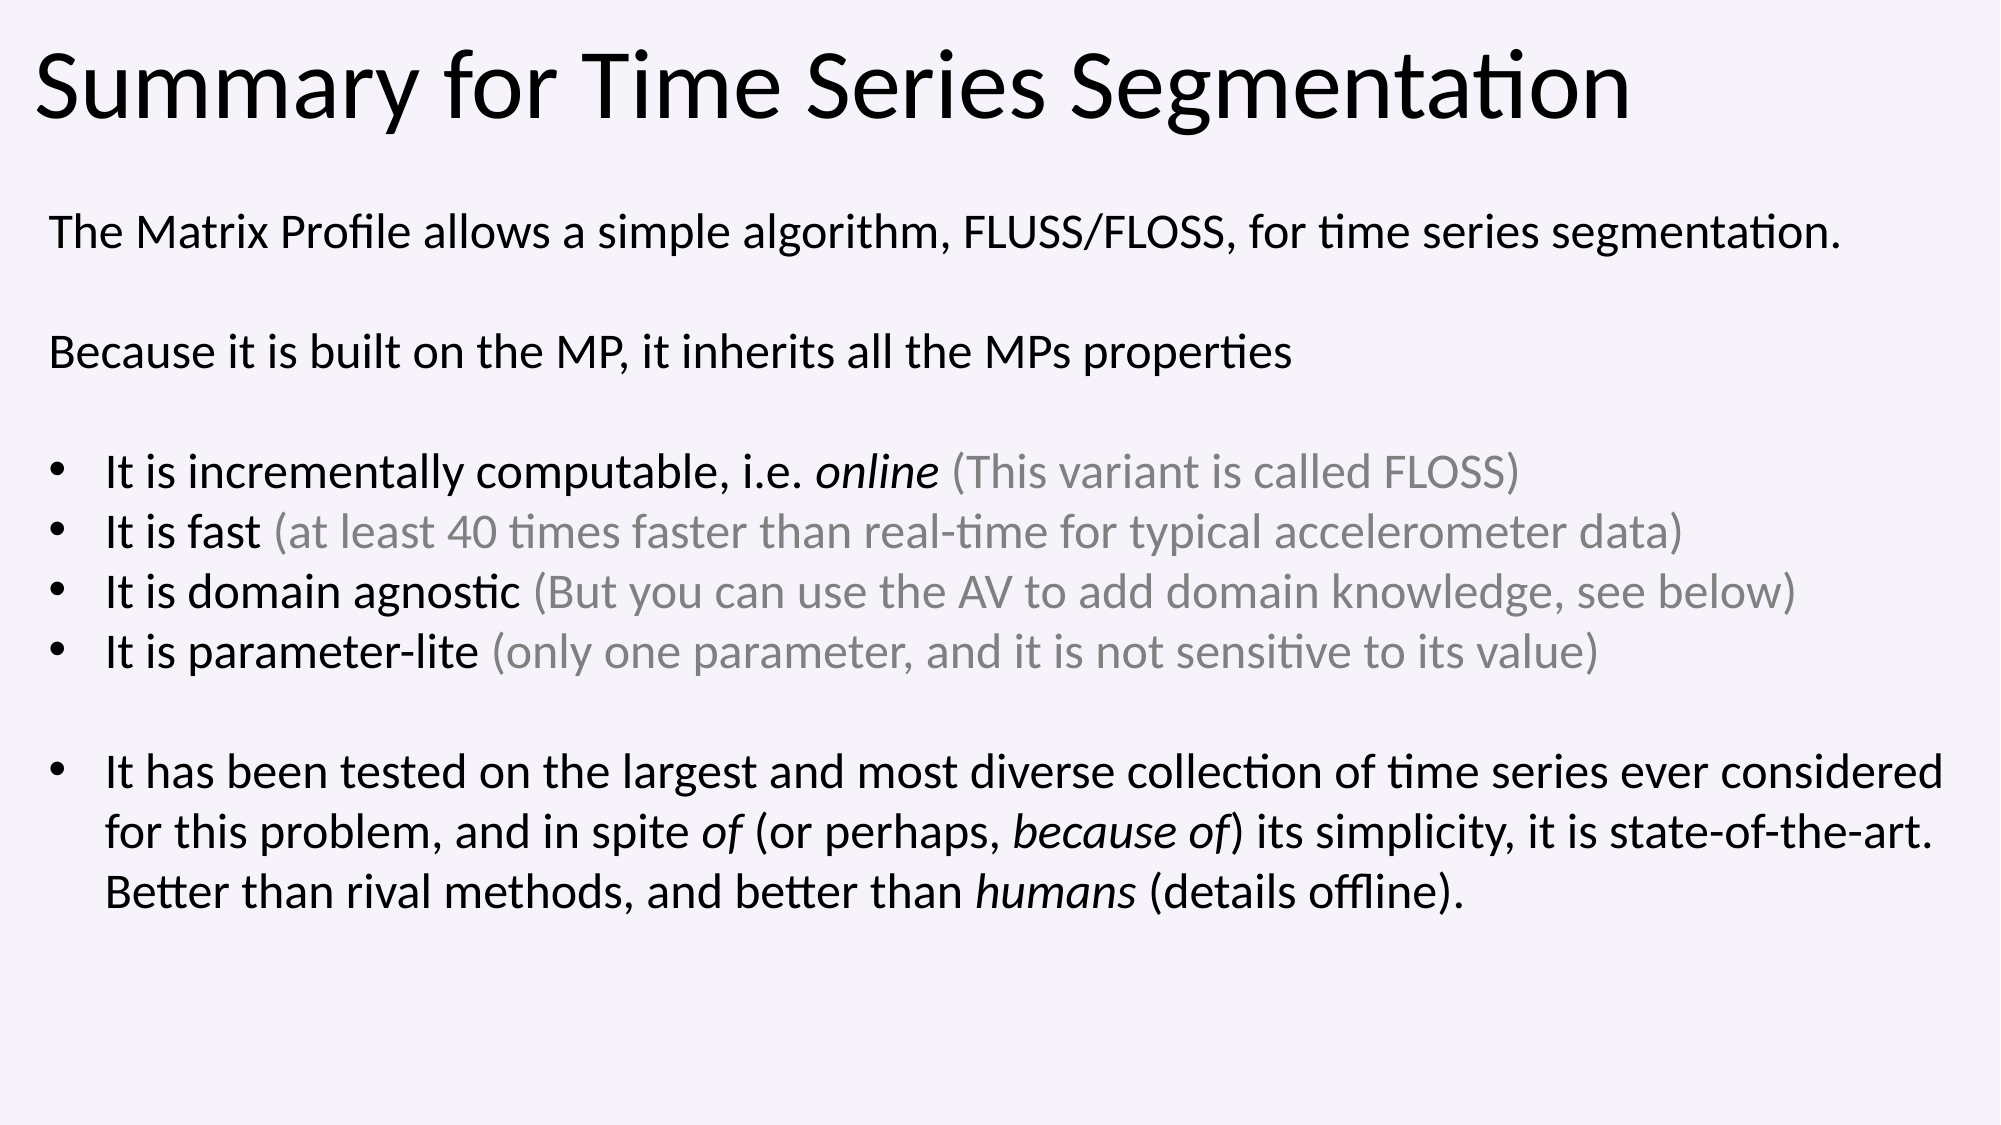

# Summary for Time Series Segmentation
The Matrix Profile allows a simple algorithm, FLUSS/FLOSS, for time series segmentation.

Because it is built on the MP, it inherits all the MPs properties

It is incrementally computable, i.e. online (This variant is called FLOSS)
It is fast (at least 40 times faster than real-time for typical accelerometer data)
It is domain agnostic (But you can use the AV to add domain knowledge, see below)
It is parameter-lite (only one parameter, and it is not sensitive to its value)

It has been tested on the largest and most diverse collection of time series ever considered for this problem, and in spite of (or perhaps, because of) its simplicity, it is state-of-the-art. Better than rival methods, and better than humans (details offline).